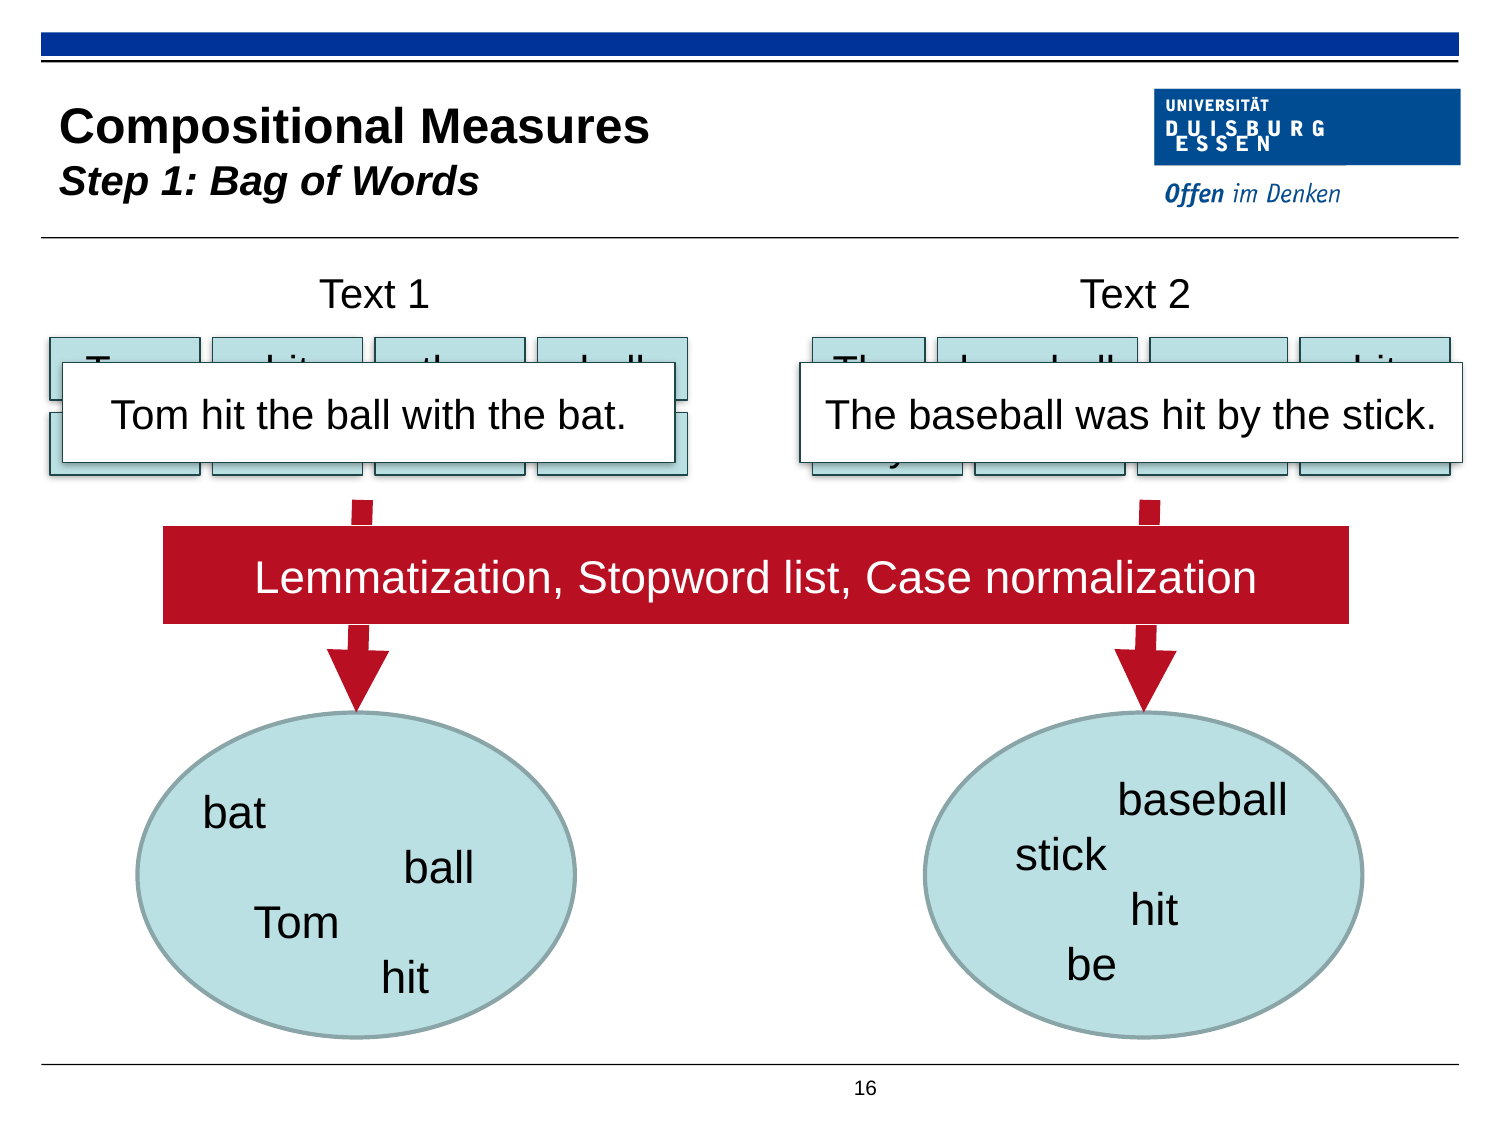

# Compositional Measures Step 1: Bag of Words
Text 1				 	 Text 2
Tom
hit
the
ball
with
the
bat
.
The
baseball
was
hit
by
the
stick
.
Tom hit the ball with the bat.
The baseball was hit by the stick.
Lemmatization, Stopword list, Case normalization

bat
	    ball
    Tom
              hit

          baseball    stick
           hit
      be